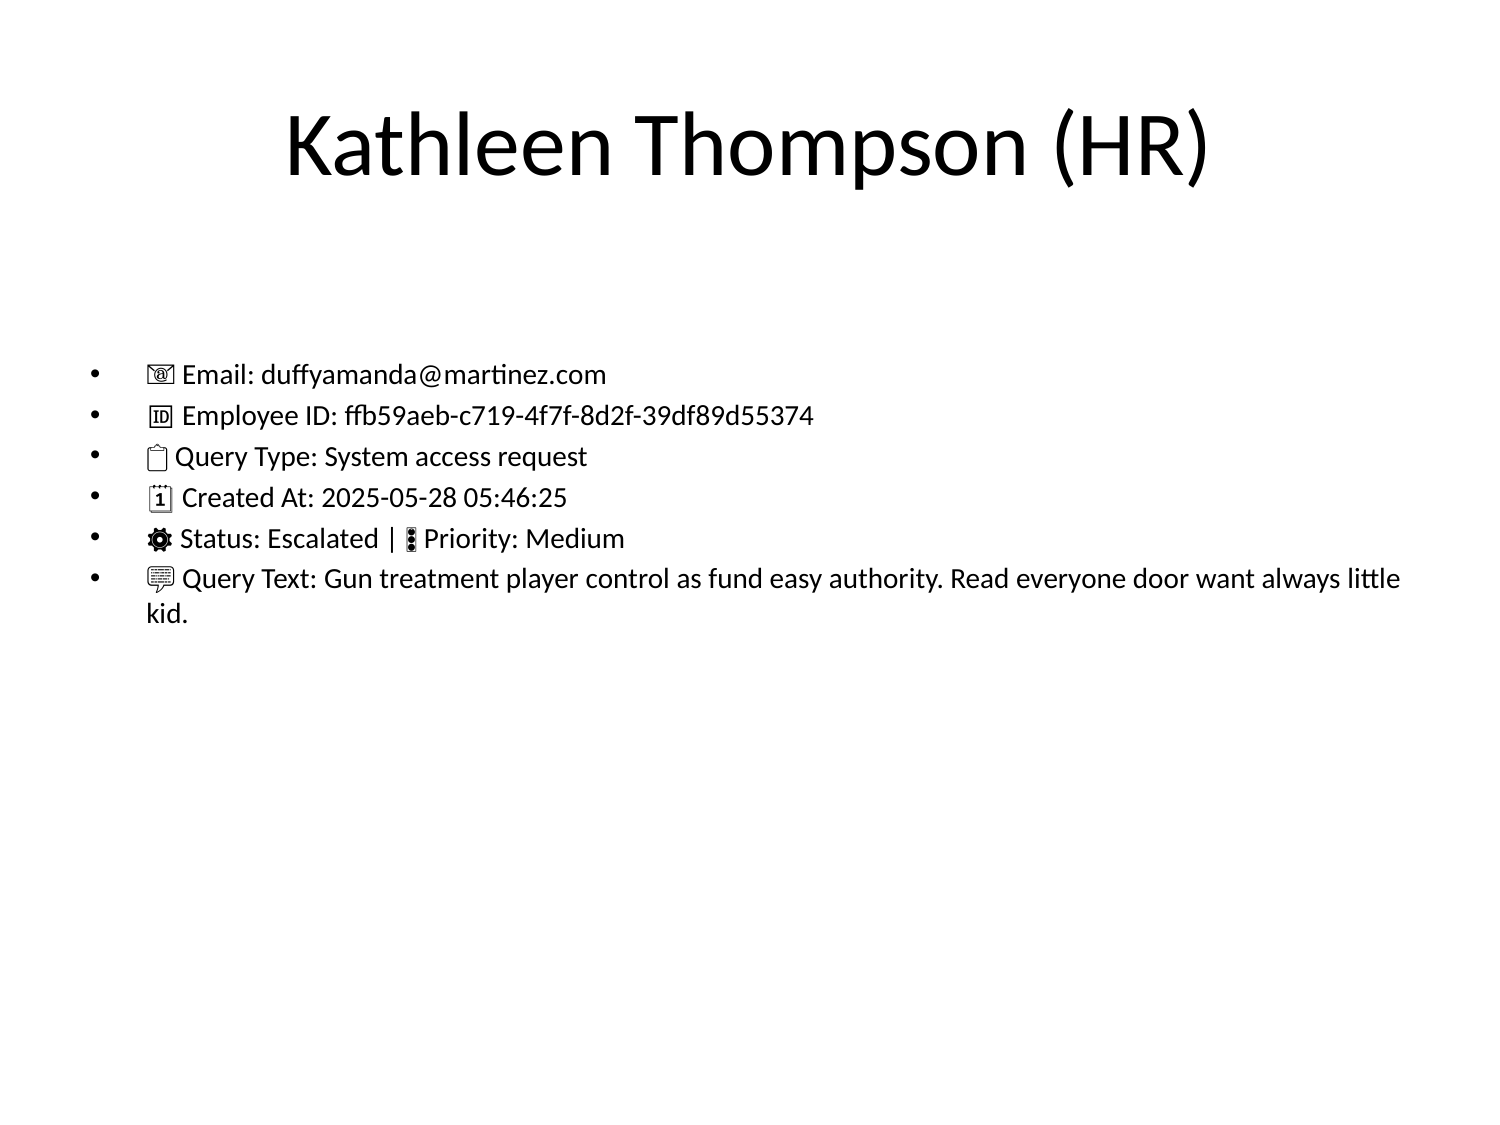

# Kathleen Thompson (HR)

📧 Email: duffyamanda@martinez.com
🆔 Employee ID: ffb59aeb-c719-4f7f-8d2f-39df89d55374
📋 Query Type: System access request
🗓 Created At: 2025-05-28 05:46:25
⚙ Status: Escalated | 🚦 Priority: Medium
💬 Query Text: Gun treatment player control as fund easy authority. Read everyone door want always little kid.